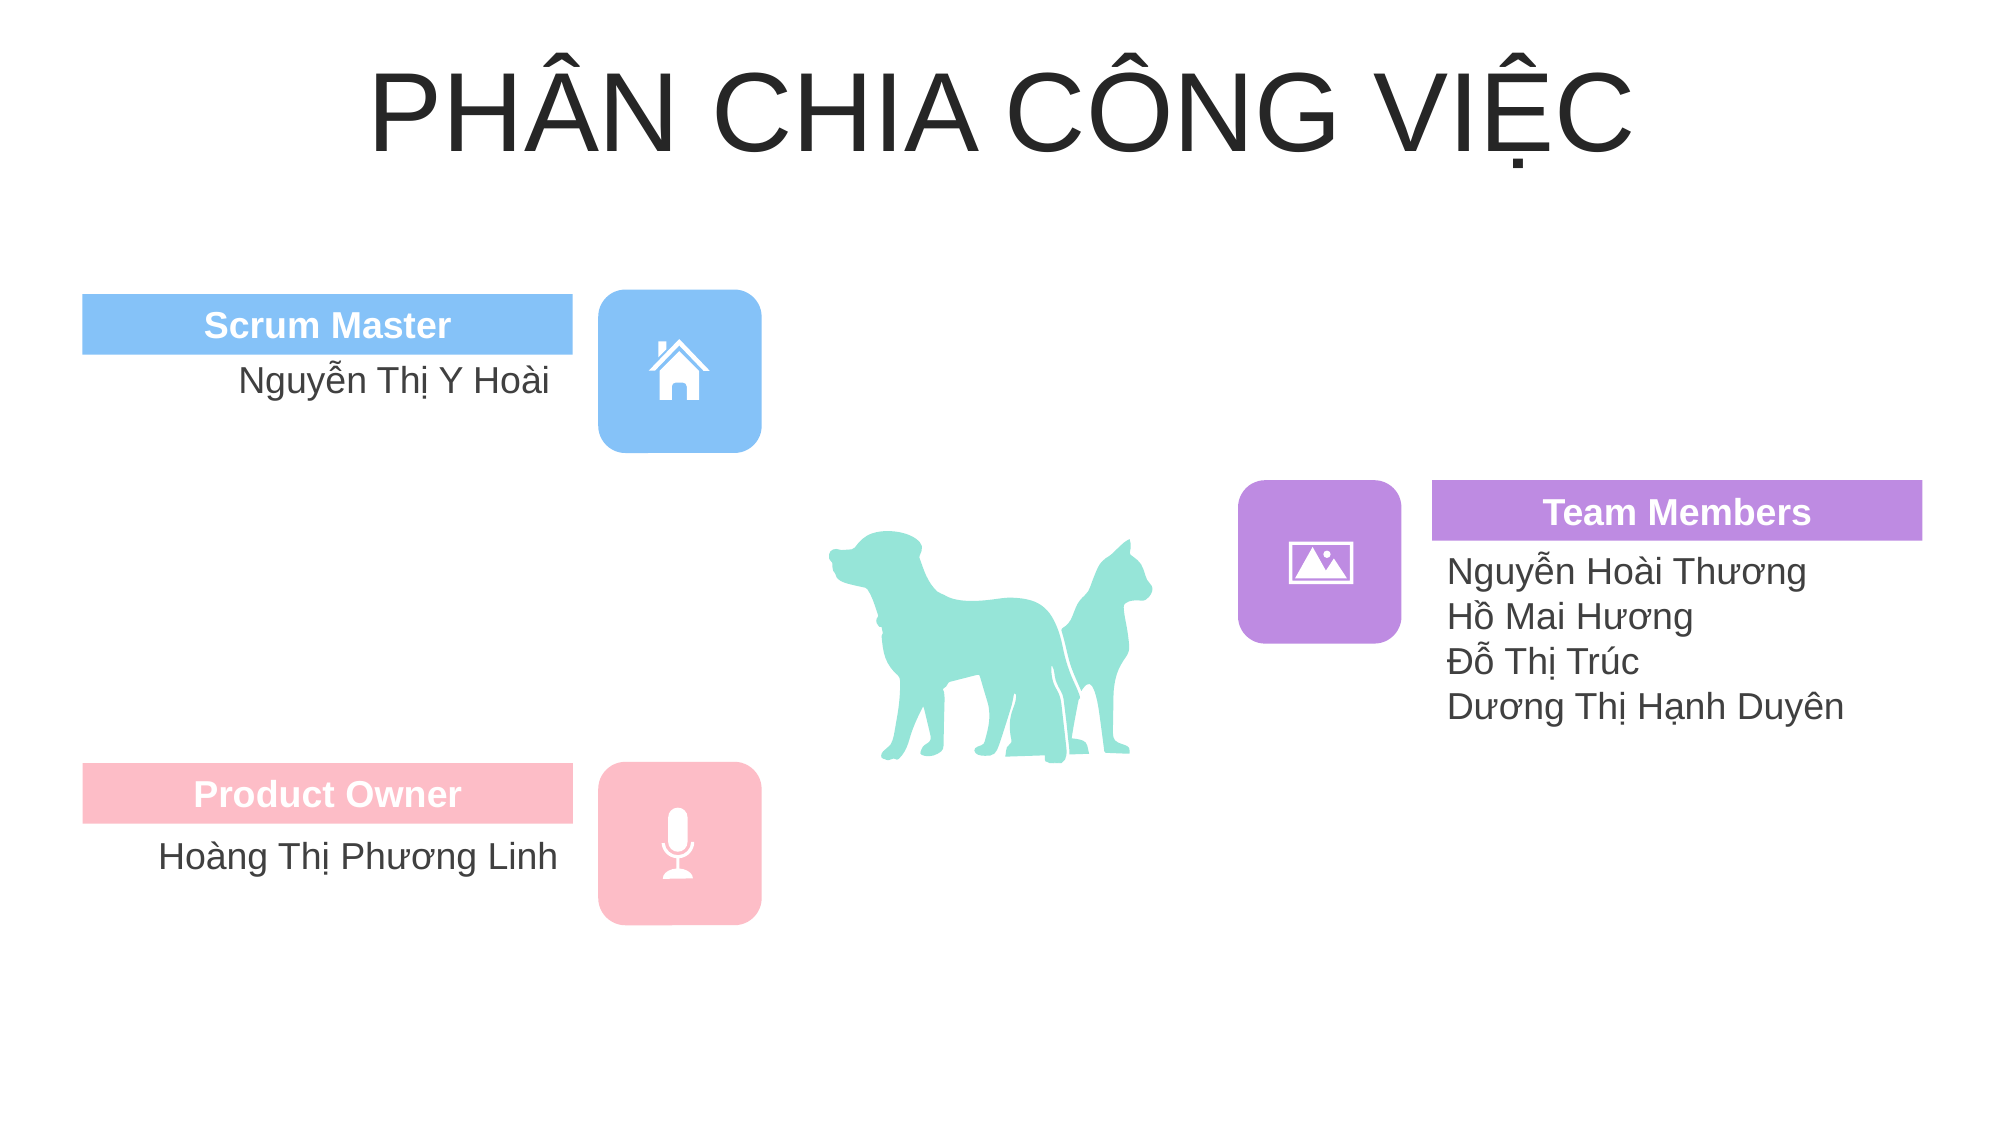

PHÂN CHIA CÔNG VIỆC

Scrum Master

Nguyễn Thị Y Hoài

Team Members

Nguyễn Hoài Thương
Hồ Mai Hương
Đỗ Thị Trúc
Dương Thị Hạnh Duyên

Product Owner

Hoàng Thị Phương Linh